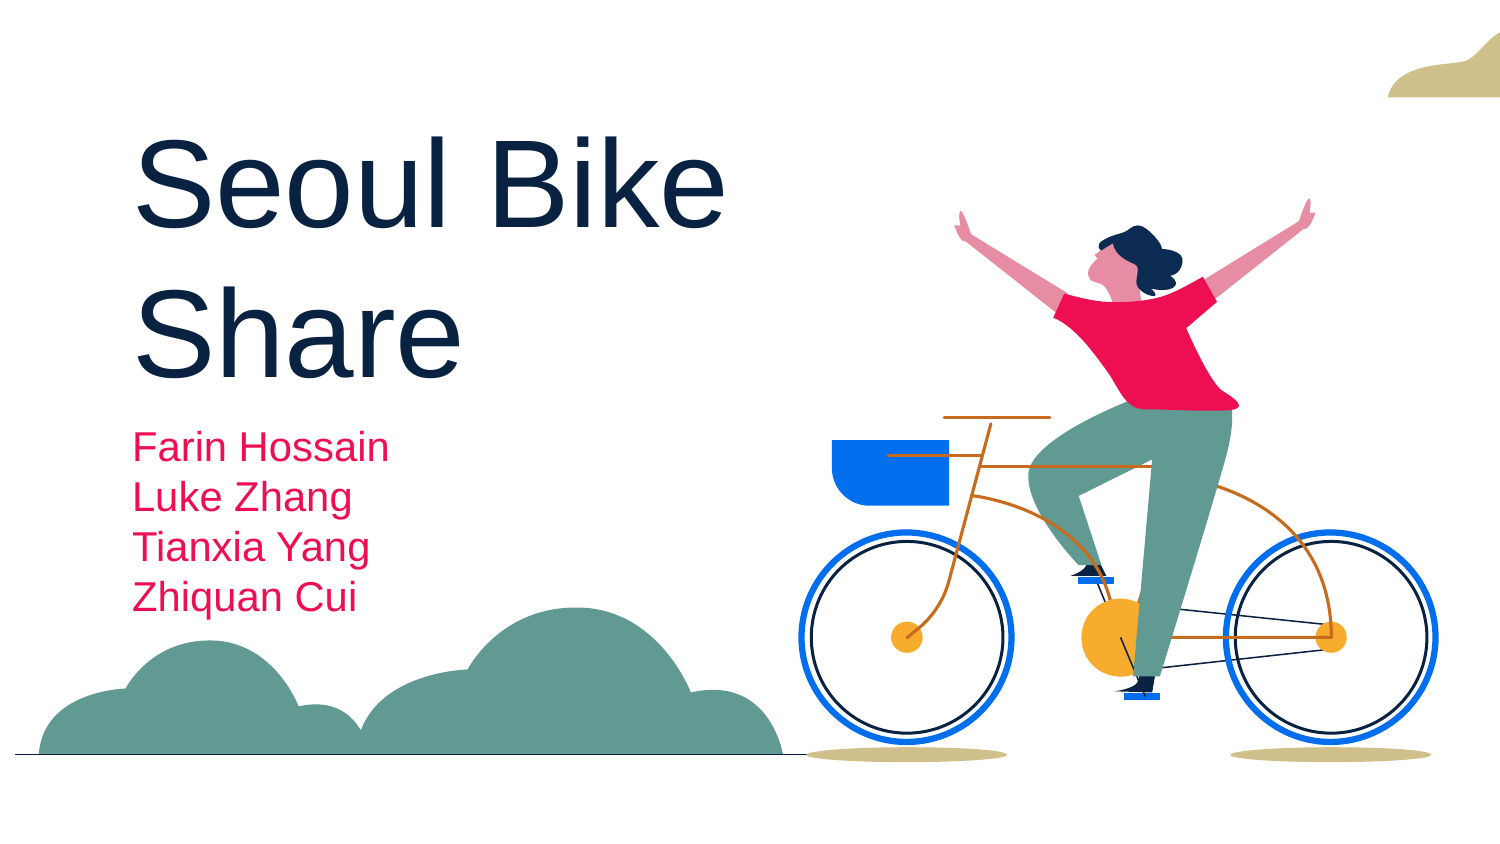

# Seoul Bike Share

Farin Hossain
Luke Zhang
Tianxia Yang
Zhiquan Cui